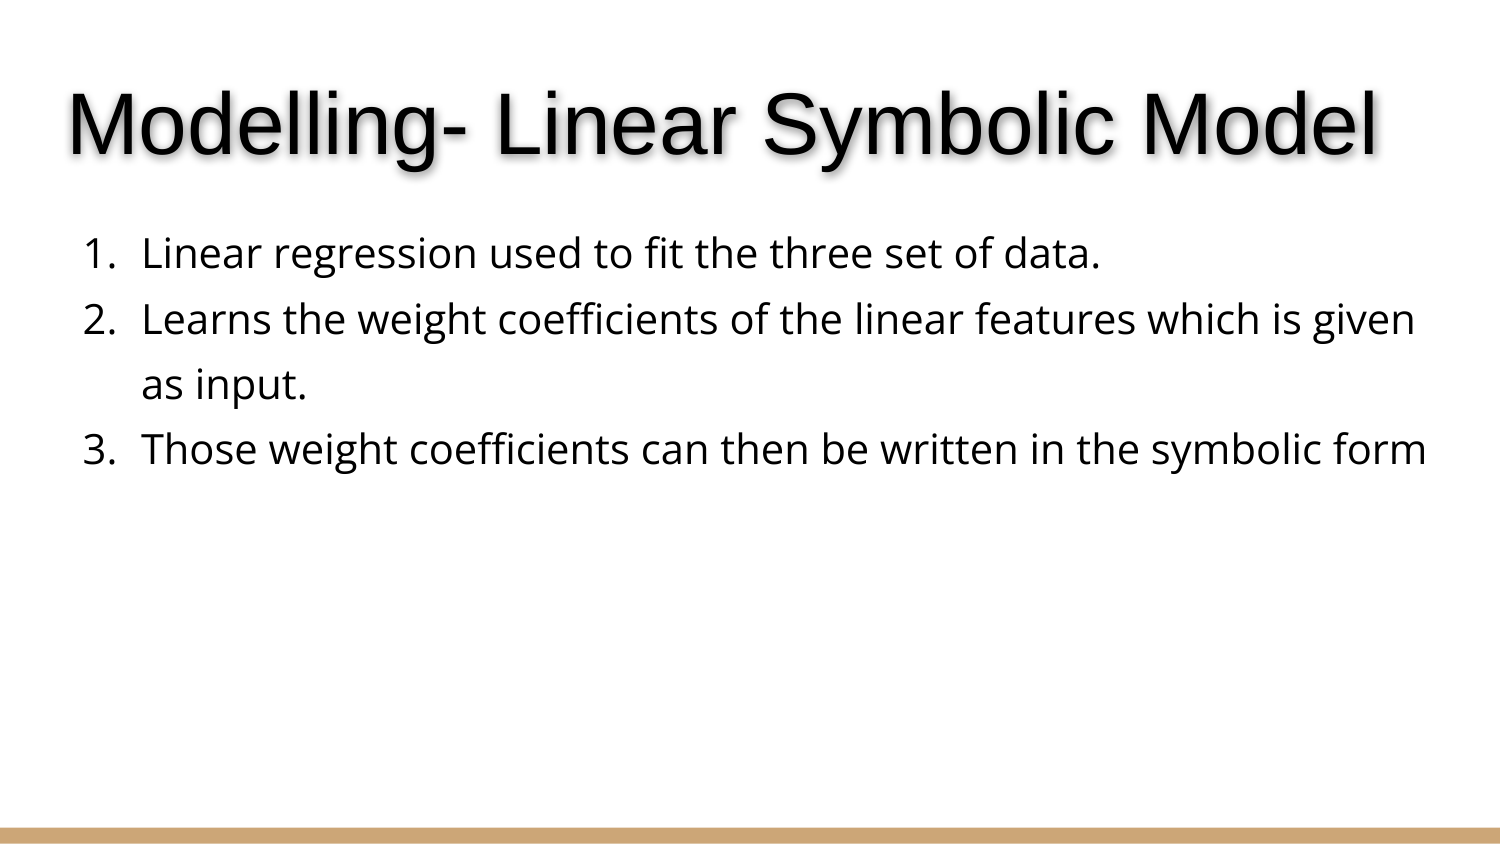

# Modelling- Linear Symbolic Model
Linear regression used to fit the three set of data.
Learns the weight coefficients of the linear features which is given as input.
Those weight coefficients can then be written in the symbolic form